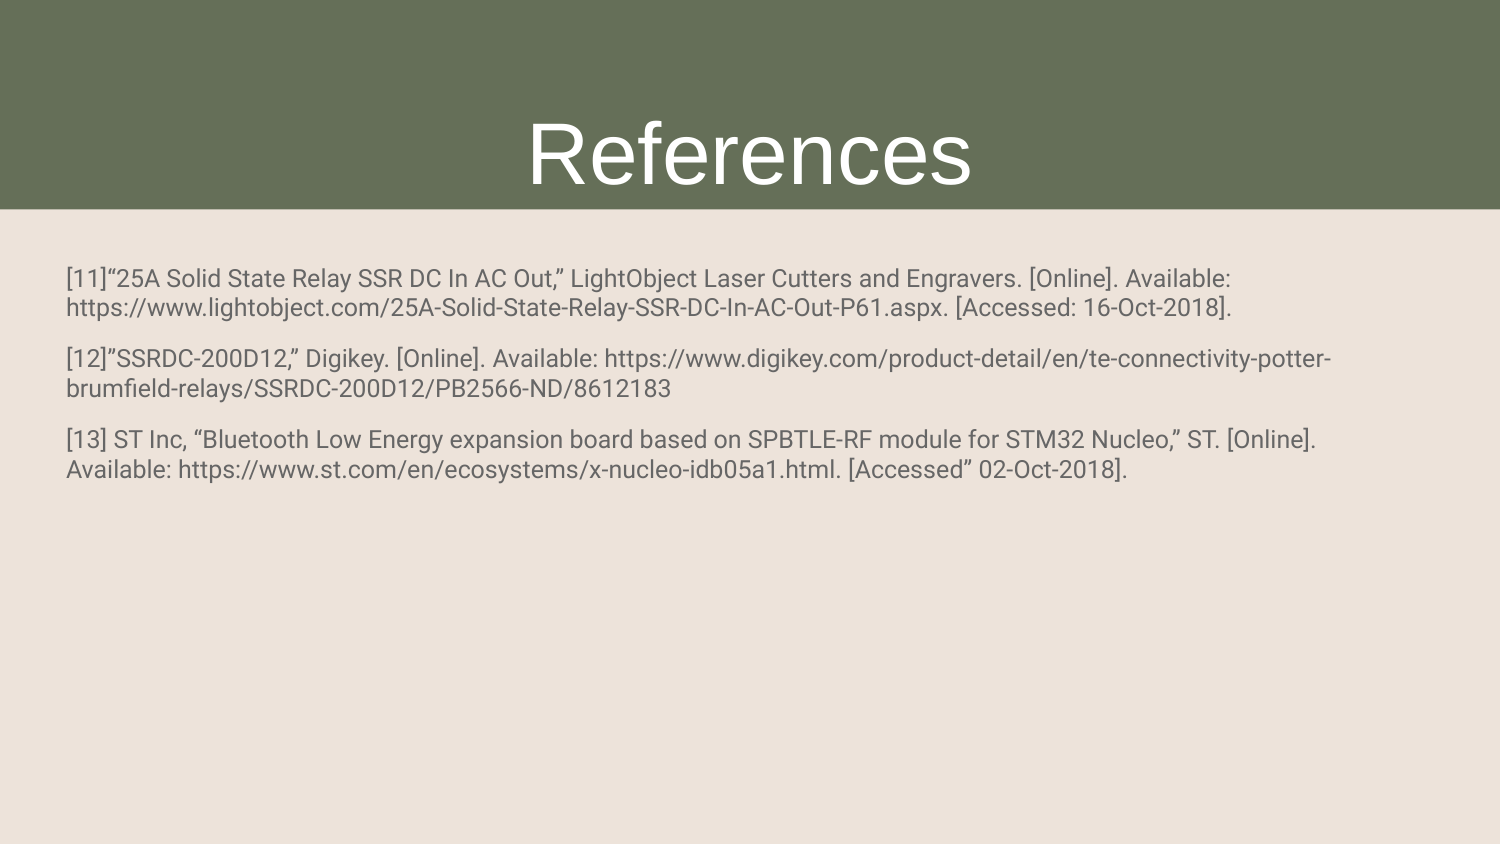

# References
[11]“25A Solid State Relay SSR DC In AC Out,” LightObject Laser Cutters and Engravers. [Online]. Available: https://www.lightobject.com/25A-Solid-State-Relay-SSR-DC-In-AC-Out-P61.aspx. [Accessed: 16-Oct-2018].
[12]”SSRDC-200D12,” Digikey. [Online]. Available: https://www.digikey.com/product-detail/en/te-connectivity-potter-brumfield-relays/SSRDC-200D12/PB2566-ND/8612183
[13] ST Inc, “Bluetooth Low Energy expansion board based on SPBTLE-RF module for STM32 Nucleo,” ST. [Online]. Available: https://www.st.com/en/ecosystems/x-nucleo-idb05a1.html. [Accessed” 02-Oct-2018].